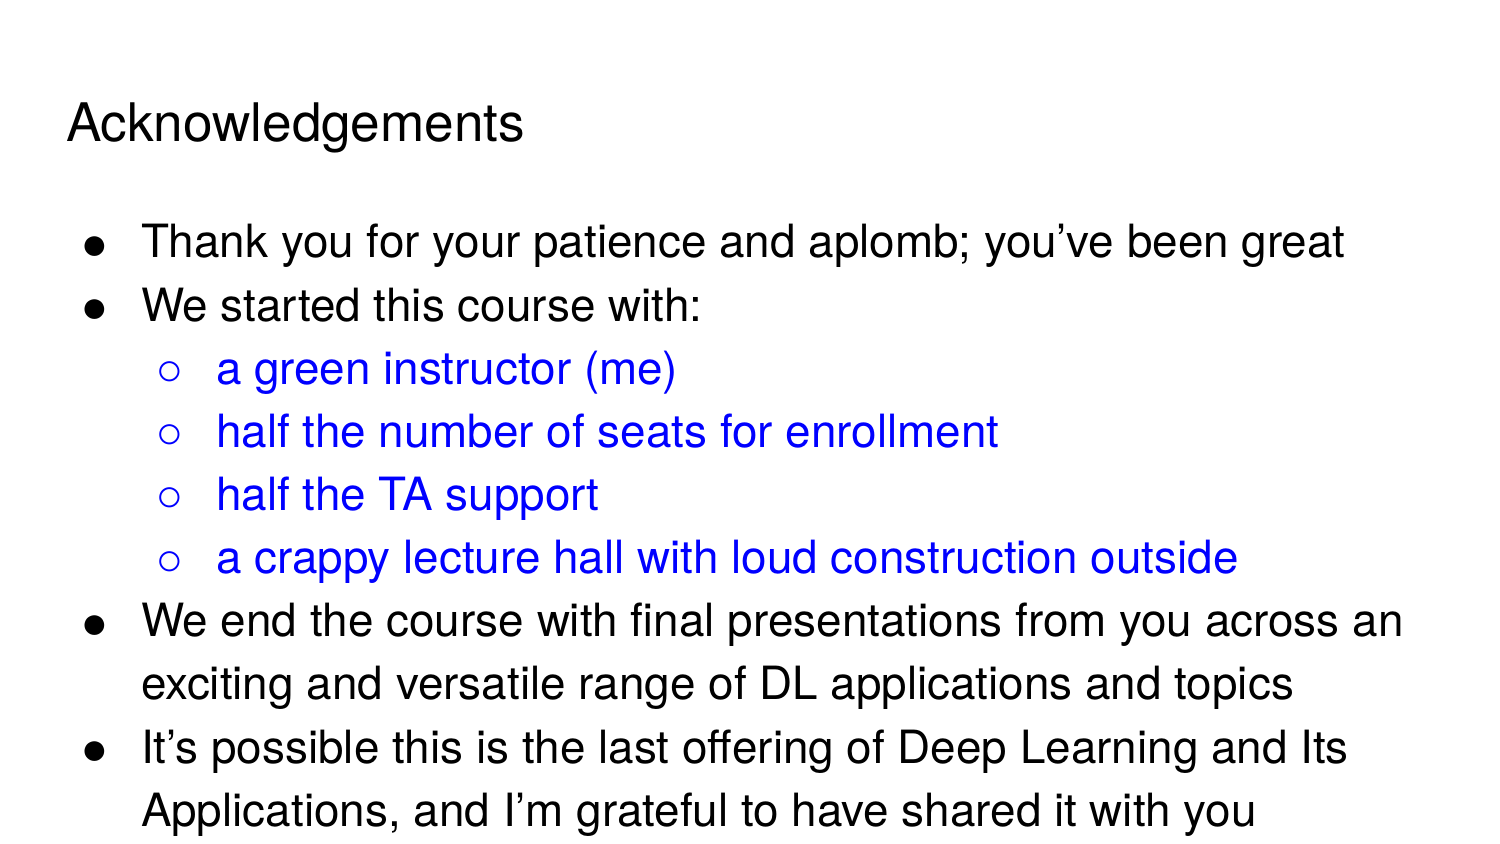

# Acknowledgements
Thank you for your patience and aplomb; you’ve been great
We started this course with:
a green instructor (me)
half the number of seats for enrollment
half the TA support
a crappy lecture hall with loud construction outside
We end the course with final presentations from you across an exciting and versatile range of DL applications and topics
It’s possible this is the last offering of Deep Learning and Its Applications, and I’m grateful to have shared it with you